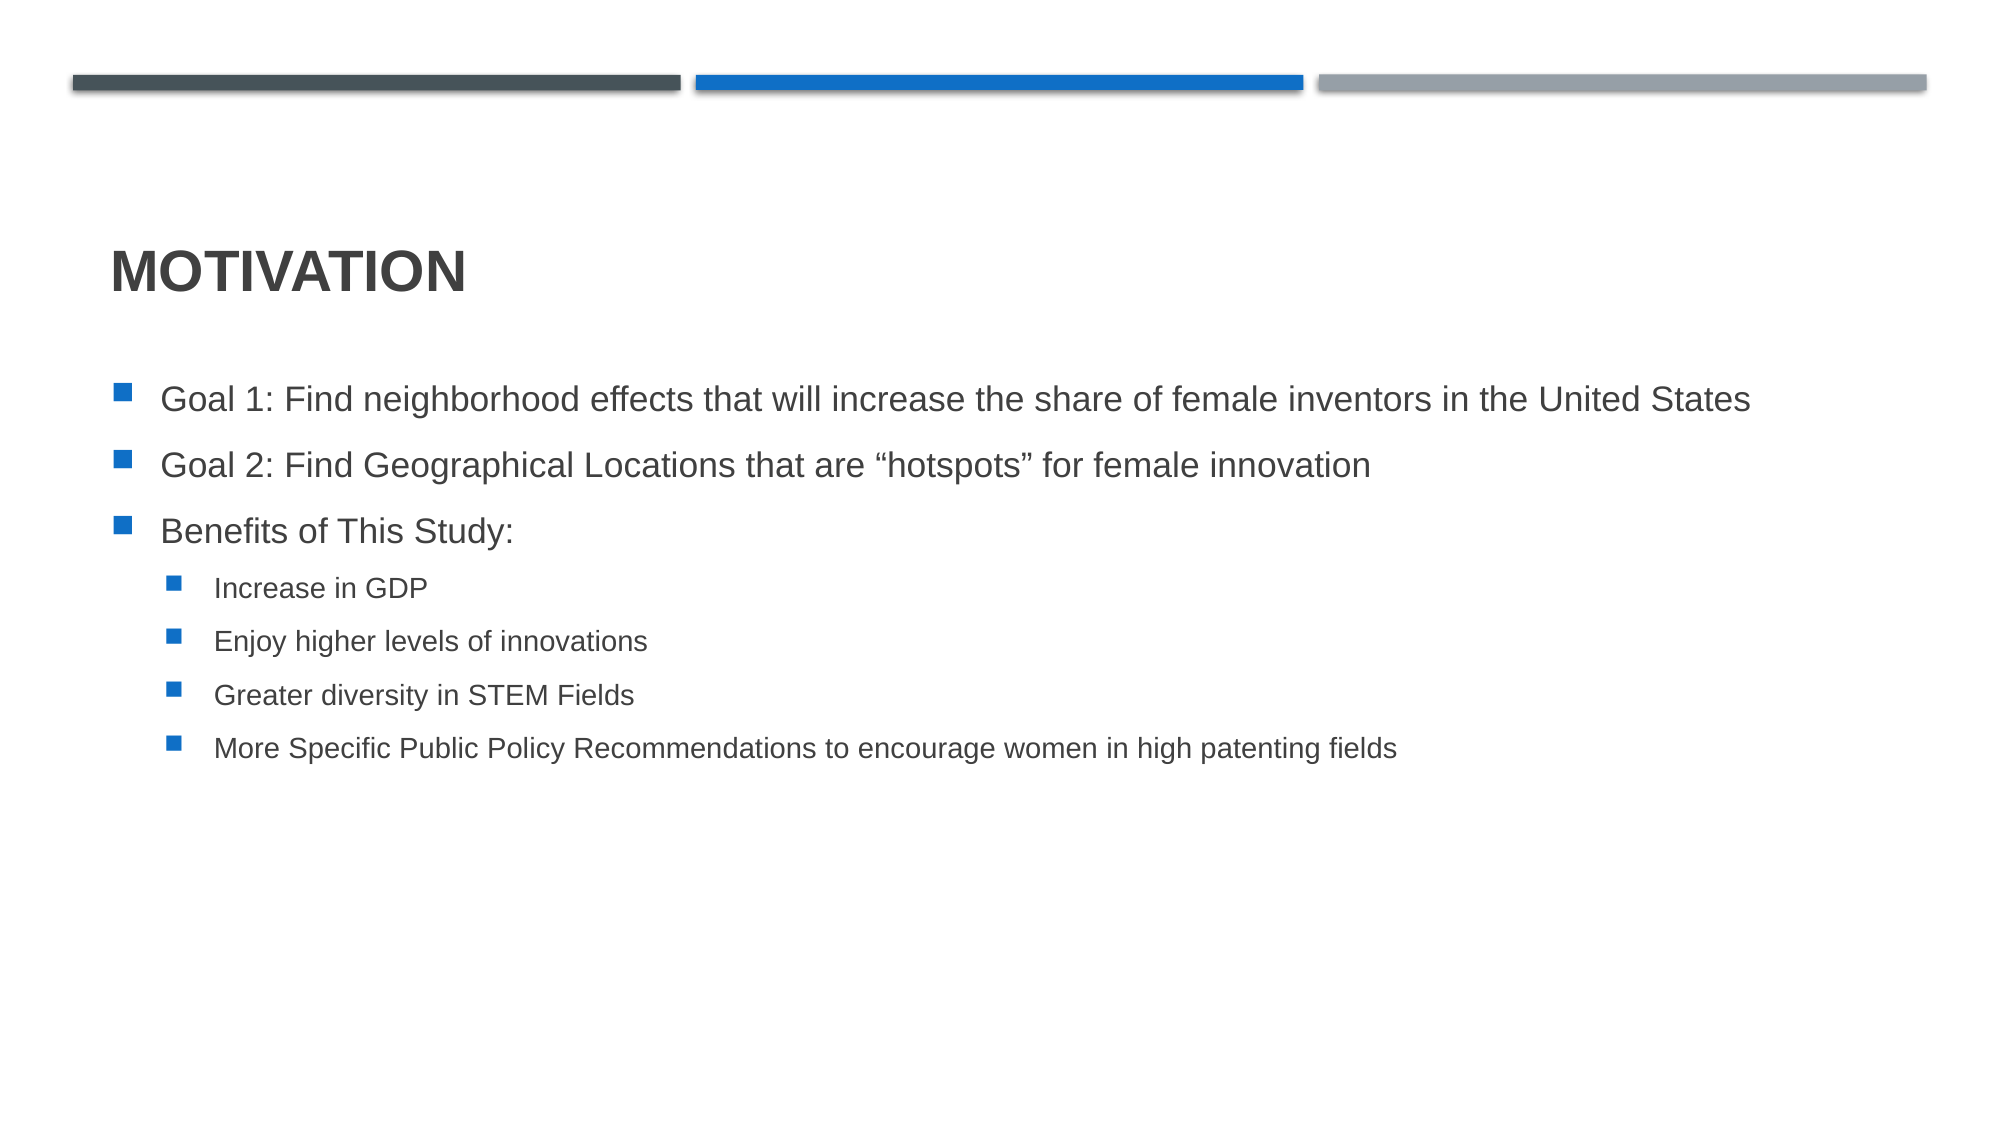

# Motivation
Goal 1: Find neighborhood effects that will increase the share of female inventors in the United States
Goal 2: Find Geographical Locations that are “hotspots” for female innovation
Benefits of This Study:
Increase in GDP
Enjoy higher levels of innovations
Greater diversity in STEM Fields
More Specific Public Policy Recommendations to encourage women in high patenting fields